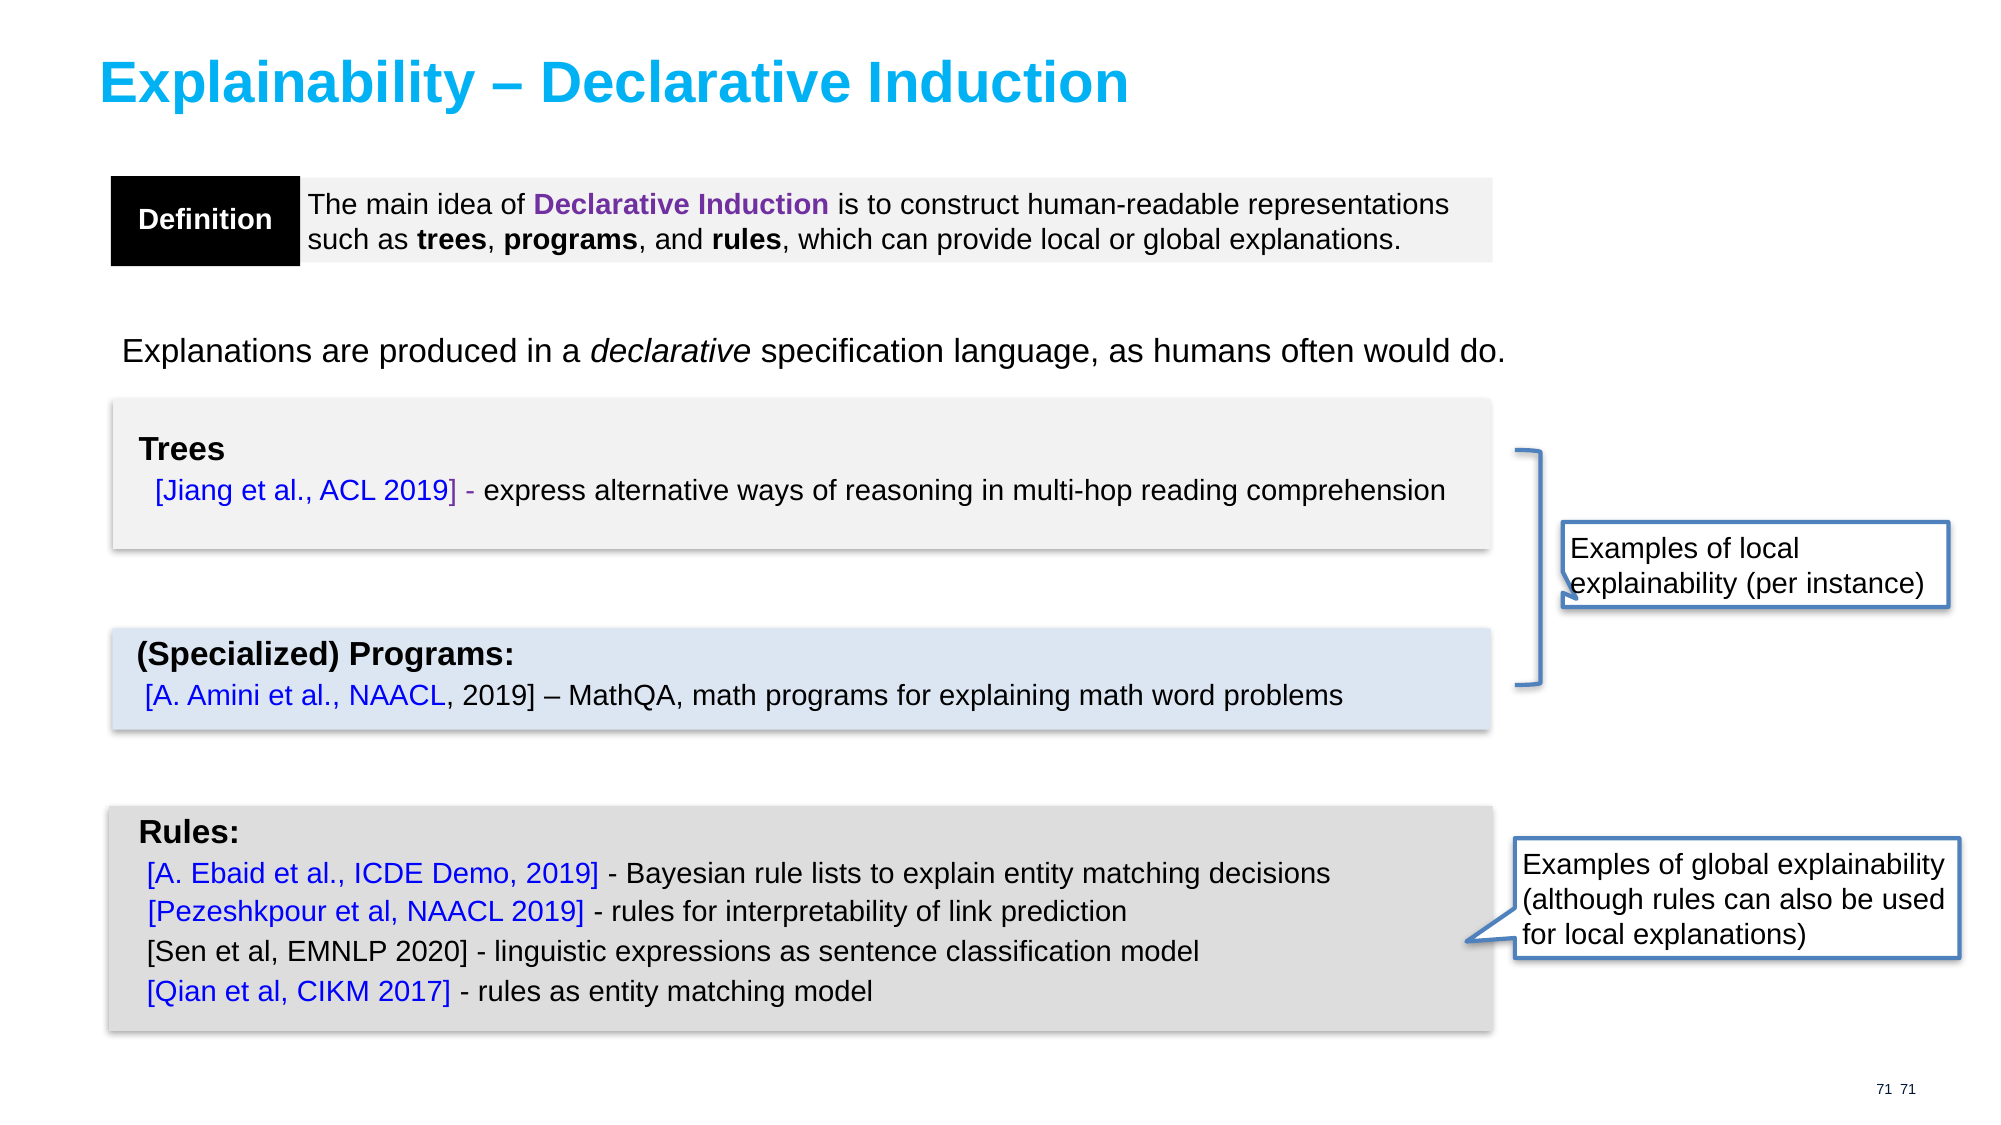

# Explainability – Declarative Induction

Definition
The main idea of Declarative Induction is to construct human-readable representations such as trees, programs, and rules, which can provide local or global explanations.
Explanations are produced in a declarative specification language, as humans often would do.

Trees
  [Jiang et al., ACL 2019] - express alternative ways of reasoning in multi-hop reading comprehension

Examples of local explainability (per instance)
(Specialized) Programs:
 [A. Amini et al., NAACL, 2019] – MathQA, math programs for explaining math word problems

Rules:
 [A. Ebaid et al., ICDE Demo, 2019] - Bayesian rule lists to explain entity matching decisions
 [Pezeshkpour et al, NAACL 2019] - rules for interpretability of link prediction
 [Sen et al, EMNLP 2020] - linguistic expressions as sentence classification model
 [Qian et al, CIKM 2017] - rules as entity matching model

Examples of global explainability
(although rules can also be used for local explanations)
71
71